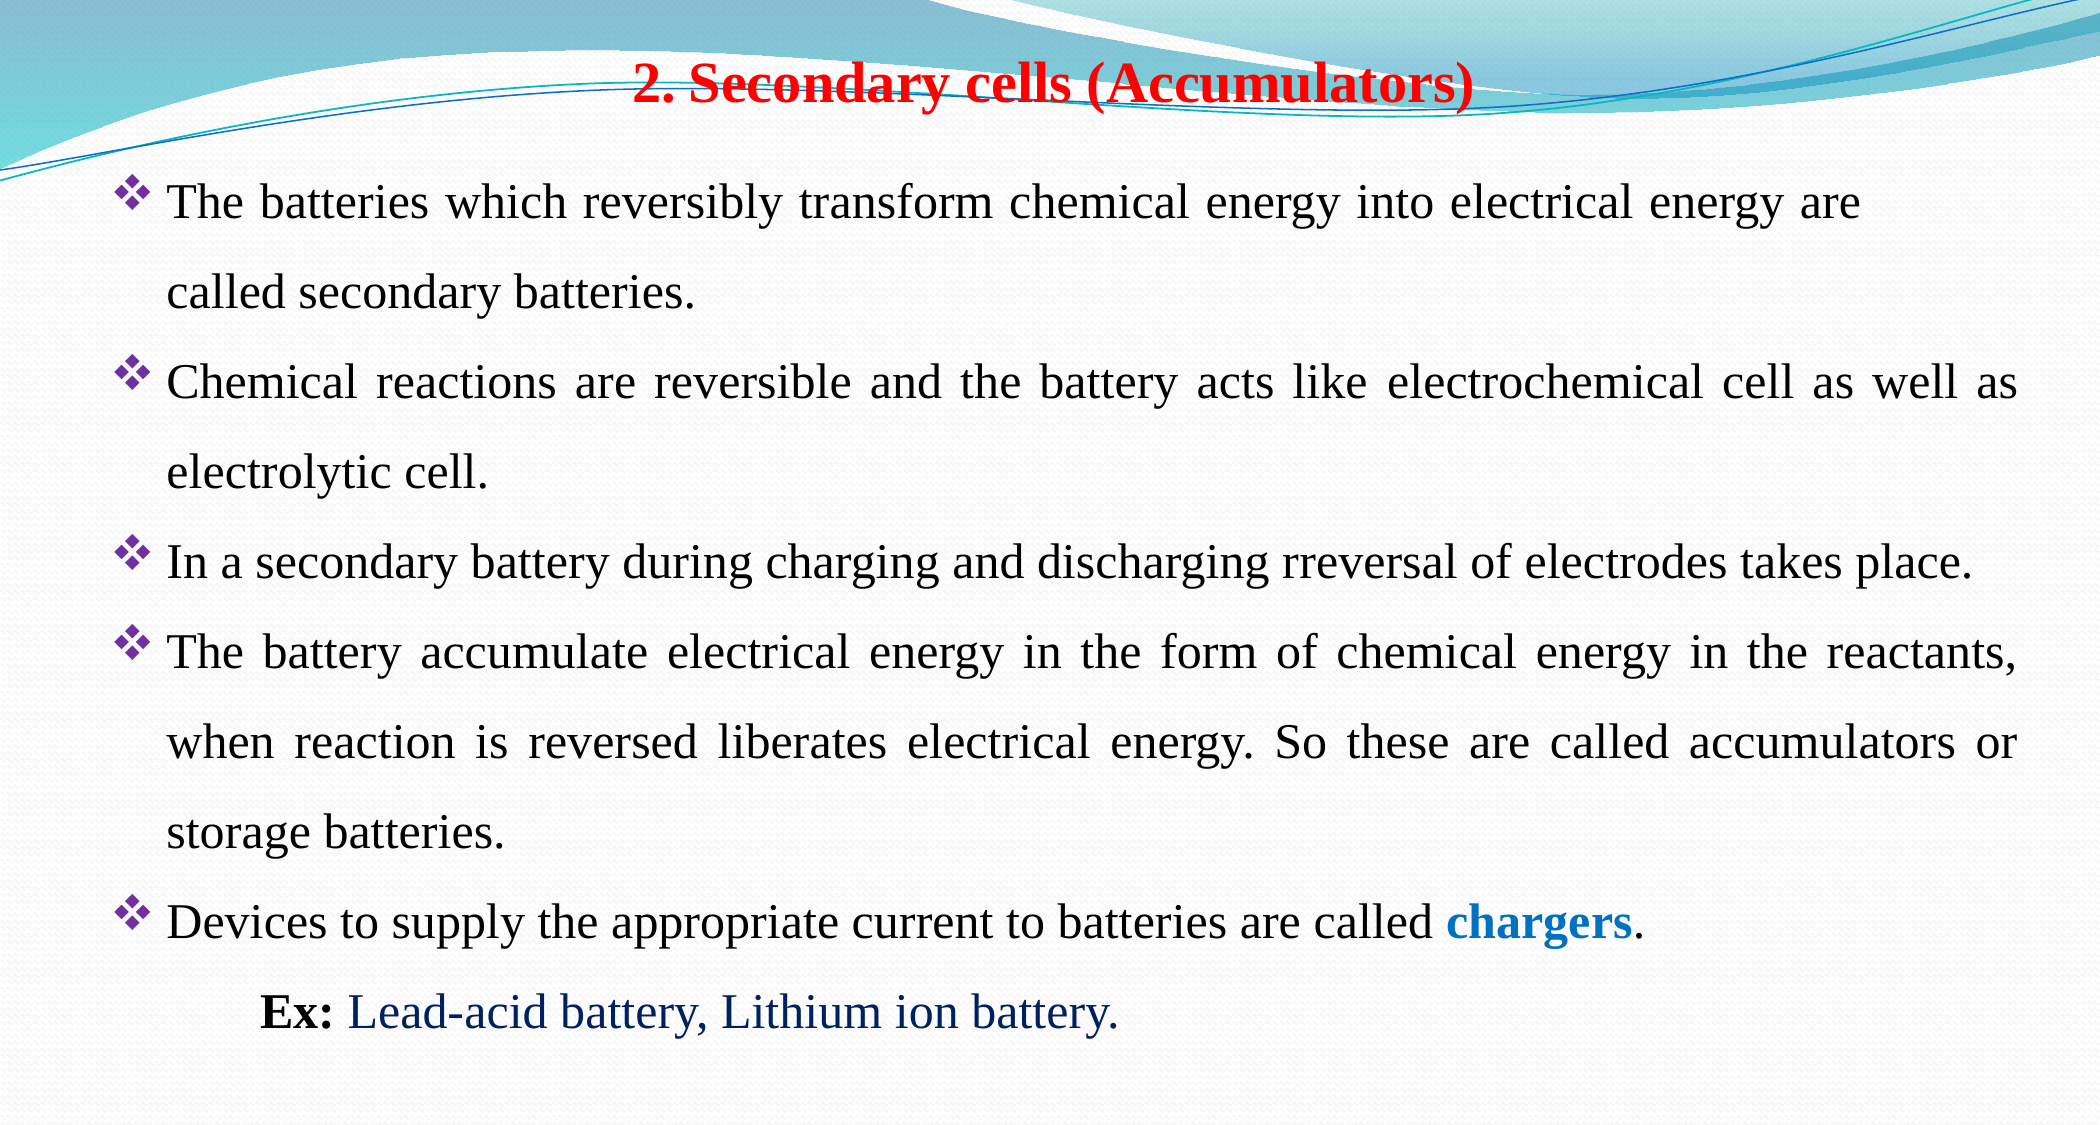

Secondary cells (Accumulators)
The batteries which reversibly transform chemical energy into electrical energy are           called secondary batteries.
Chemical reactions are reversible and the battery acts like electrochemical cell as well as electrolytic cell.
In a secondary battery during charging and discharging rreversal of electrodes takes place.
The battery accumulate electrical energy in the form of chemical energy in the reactants, when reaction is reversed liberates electrical energy. So these are called accumulators or storage batteries.
Devices to supply the appropriate current to batteries are called chargers.
	Ex: Lead-acid battery, Lithium ion battery.